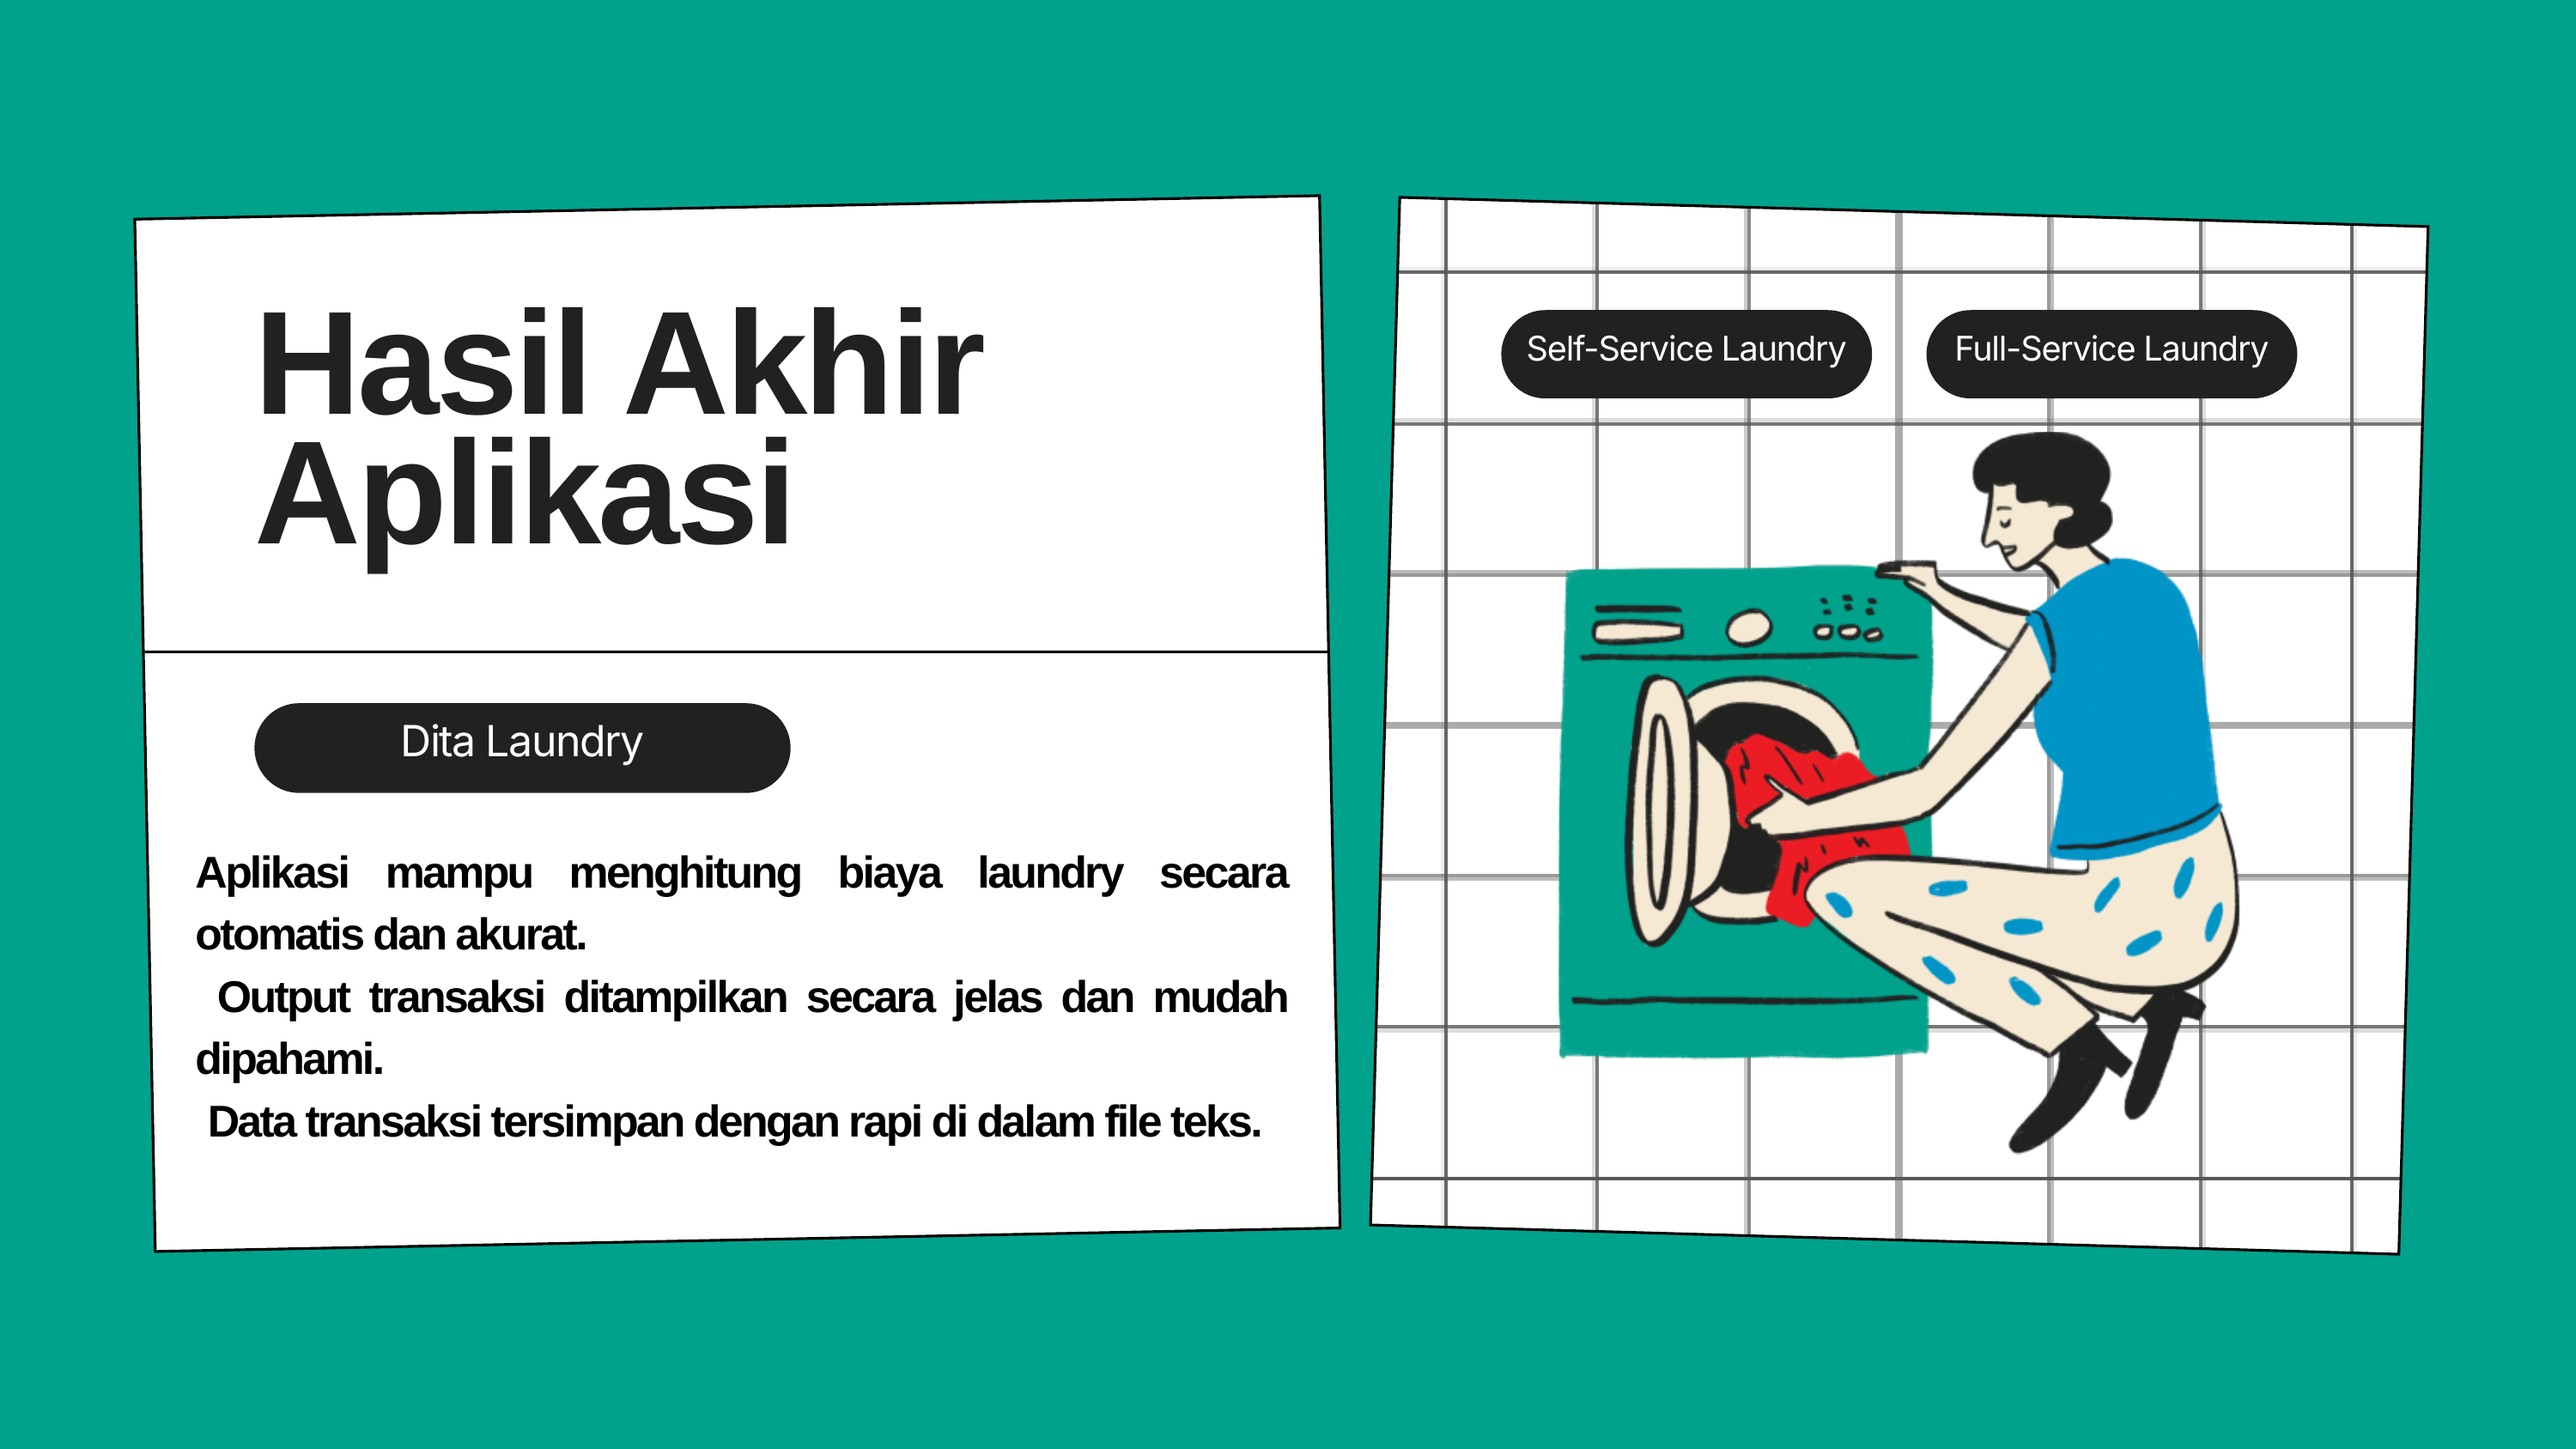

Self-Service Laundry

Full-Service Laundry
Hasil Akhir Aplikasi

Dita Laundry
Aplikasi mampu menghitung biaya laundry secara otomatis dan akurat.
 Output transaksi ditampilkan secara jelas dan mudah dipahami.
 Data transaksi tersimpan dengan rapi di dalam file teks.